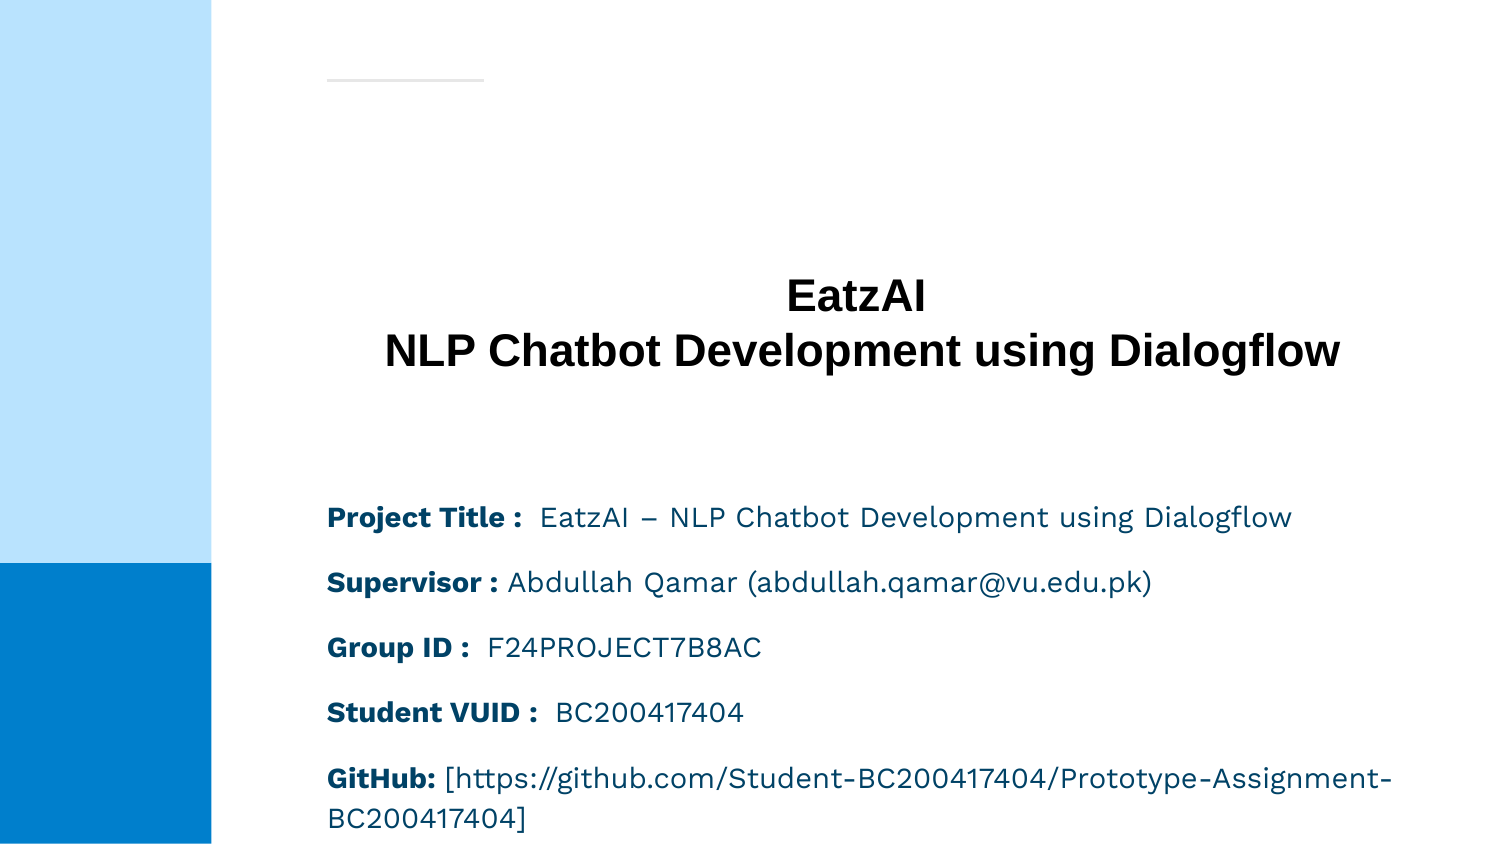

# EatzAI
NLP Chatbot Development using Dialogflow
Project Title :  EatzAI – NLP Chatbot Development using Dialogflow
Supervisor : Abdullah Qamar (abdullah.qamar@vu.edu.pk)
Group ID :  F24PROJECT7B8AC
Student VUID :  BC200417404
GitHub: [https://github.com/Student-BC200417404/Prototype-Assignment-BC200417404]